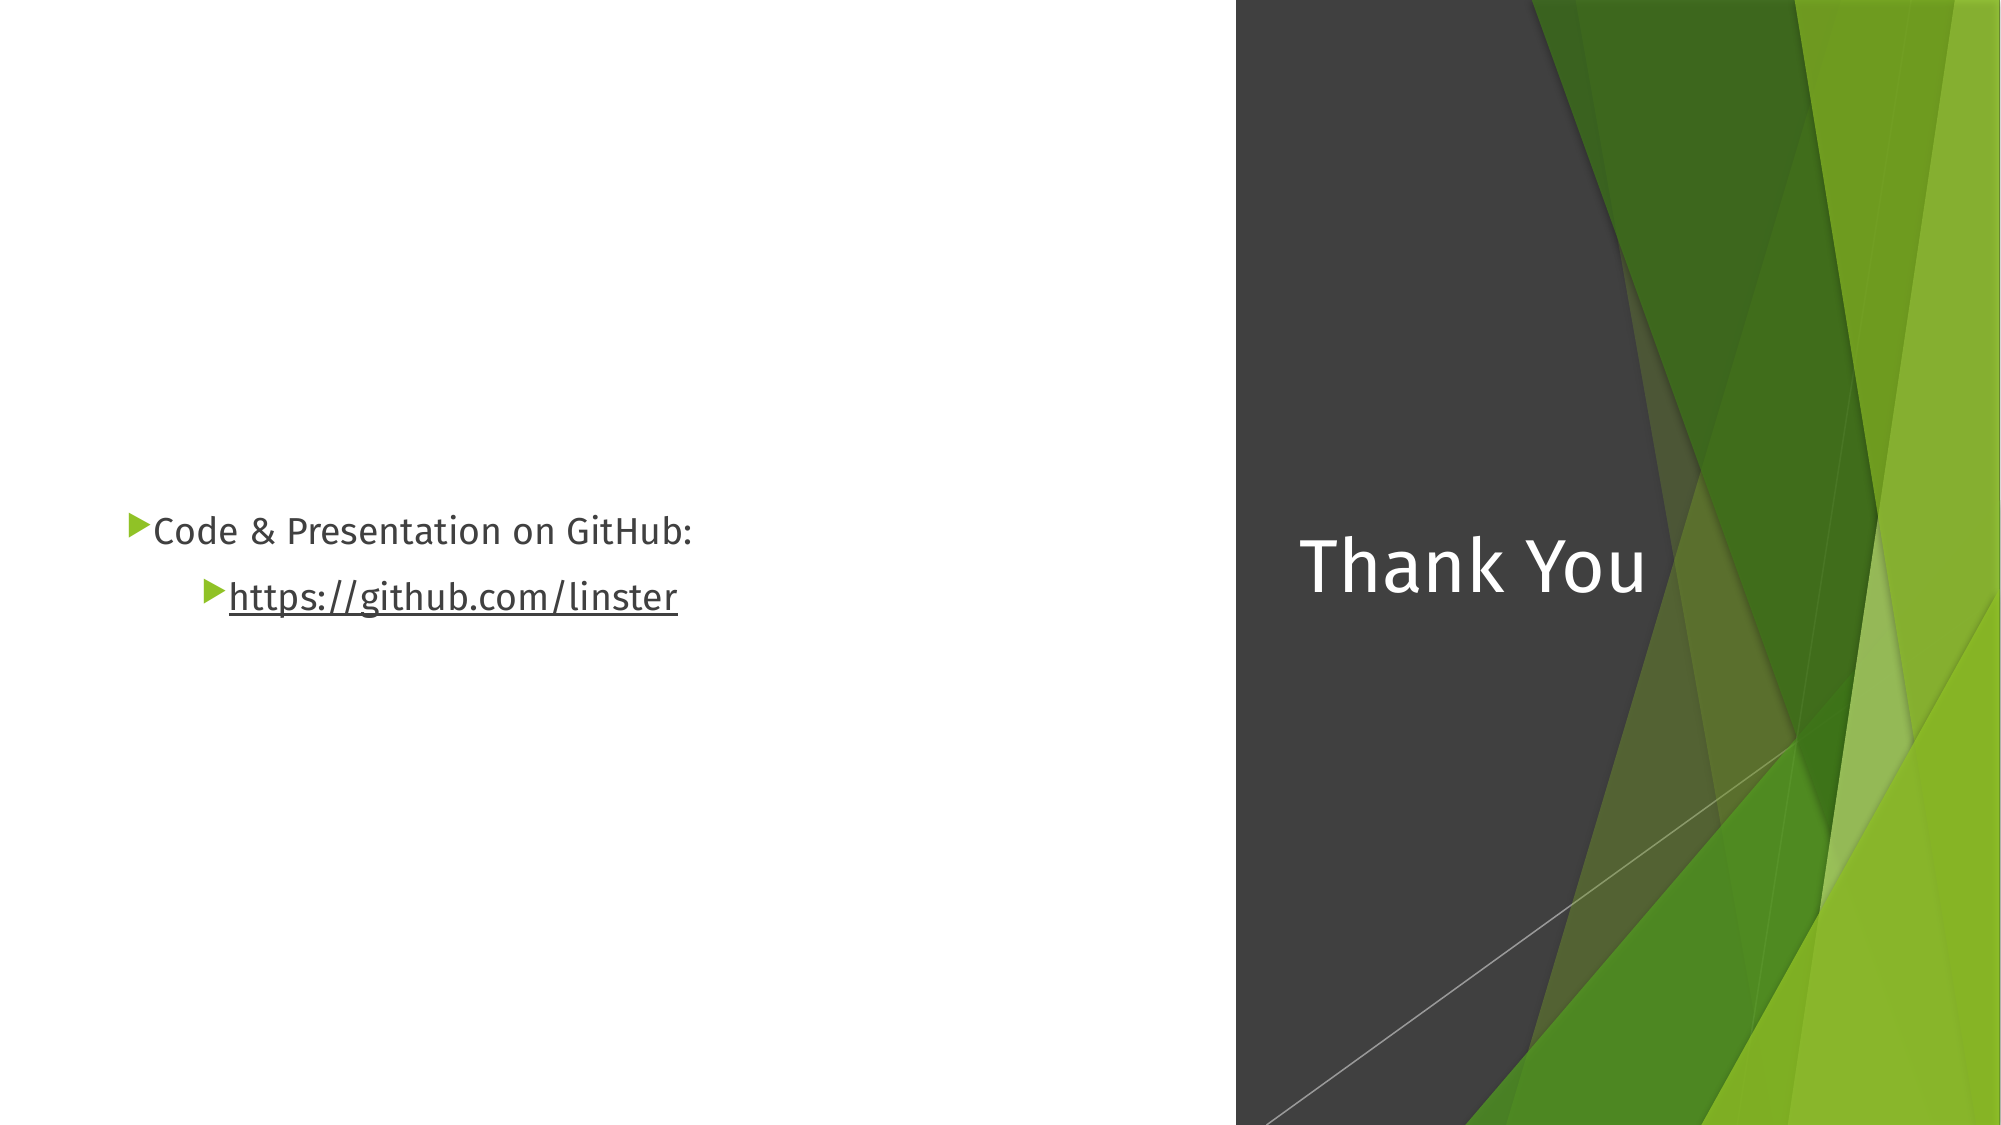

Code & Presentation on GitHub:
https://github.com/linster
# Thank You